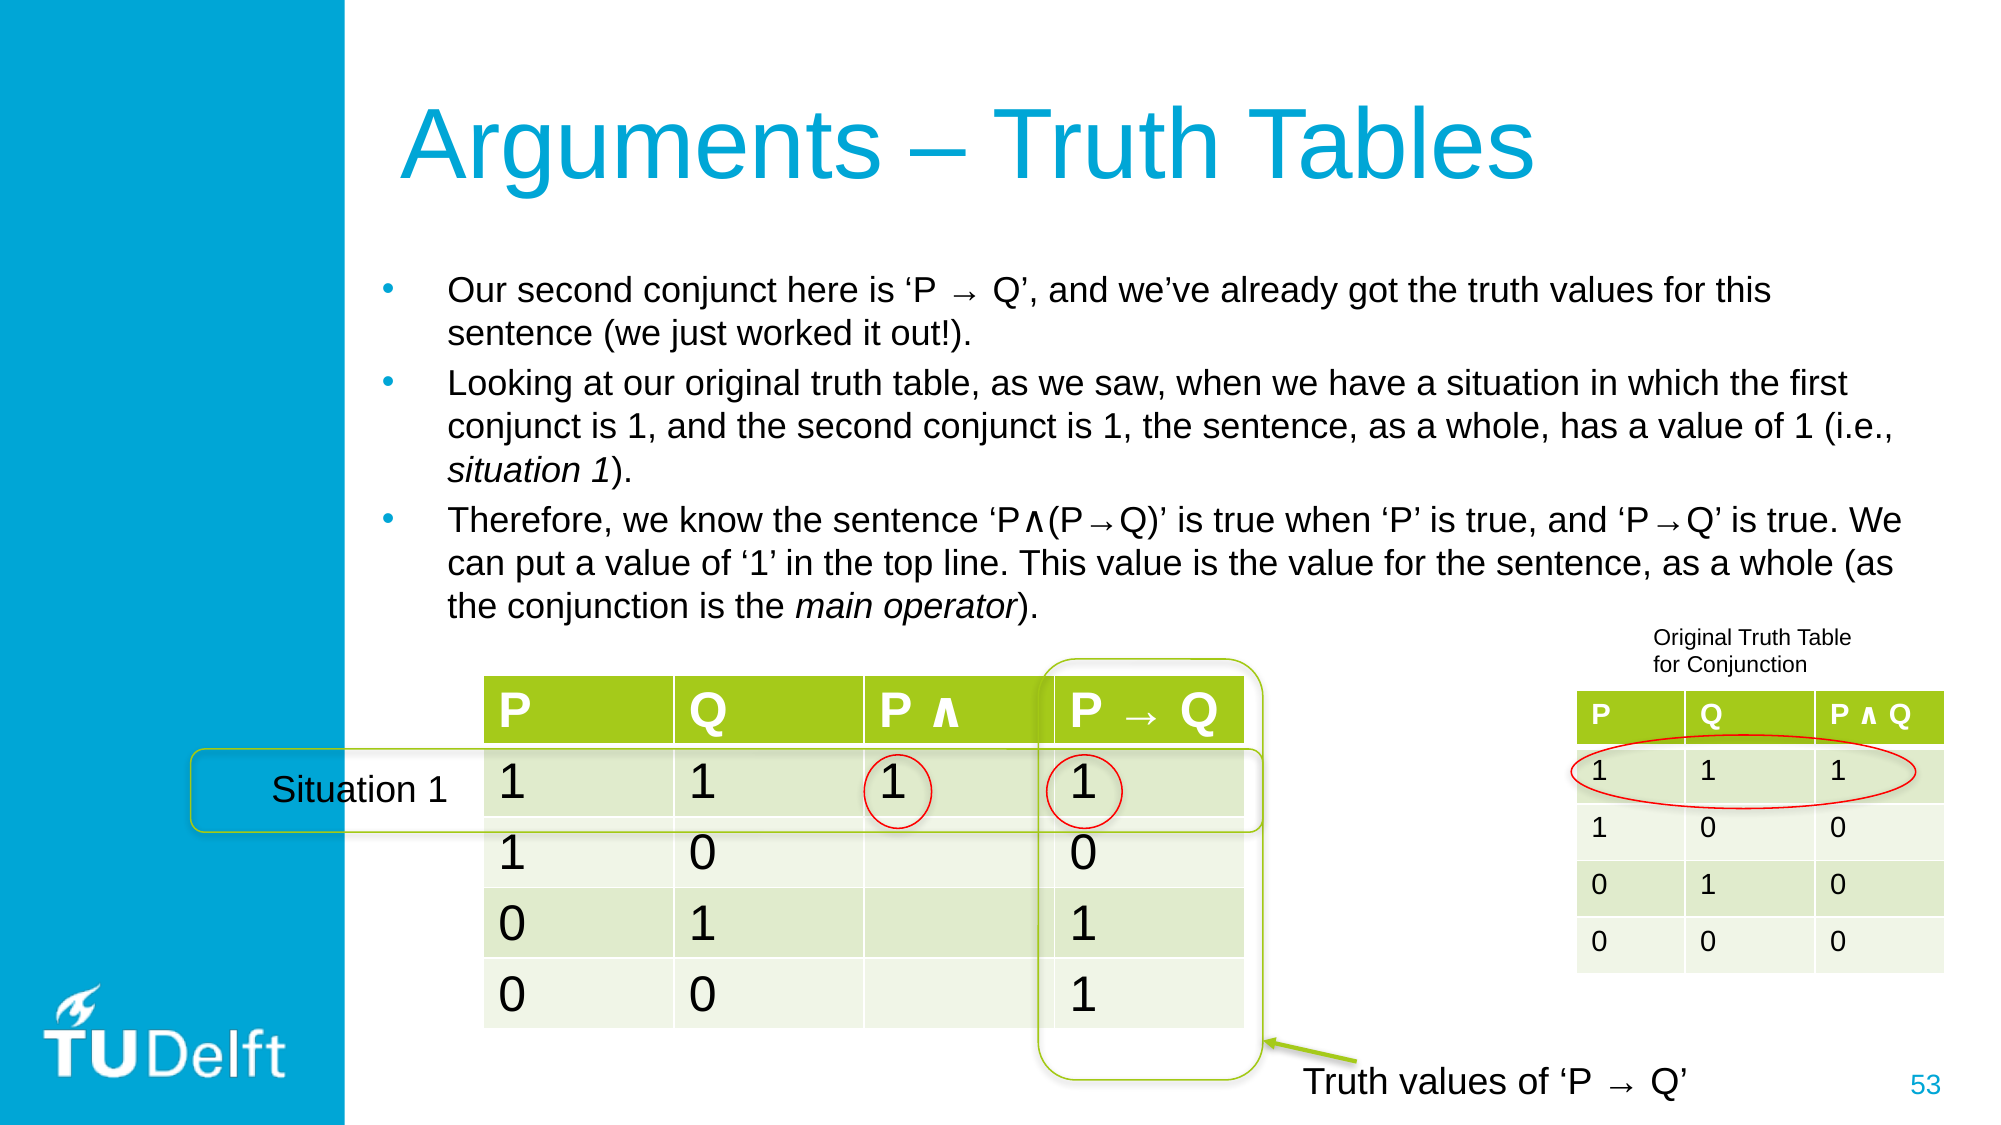

# Arguments – Truth Tables
Our second conjunct here is ‘P → Q’, and we’ve already got the truth values for this sentence (we just worked it out!).
Looking at our original truth table, as we saw, when we have a situation in which the first conjunct is 1, and the second conjunct is 1, the sentence, as a whole, has a value of 1 (i.e., situation 1).
Therefore, we know the sentence ‘P∧(P→Q)’ is true when ‘P’ is true, and ‘P→Q’ is true. We can put a value of ‘1’ in the top line. This value is the value for the sentence, as a whole (as the conjunction is the main operator).

Original Truth Table for Conjunction

| P | Q | P ∧ | P → Q |
| --- | --- | --- | --- |
| 1 | 1 | 1 | 1 |
| 1 | 0 |  | 0 |
| 0 | 1 |  | 1 |
| 0 | 0 |  | 1 |
| P | Q | P ∧ Q |
| --- | --- | --- |
| 1 | 1 | 1 |
| 1 | 0 | 0 |
| 0 | 1 | 0 |
| 0 | 0 | 0 |

Situation 1
Truth values of ‘P → Q’